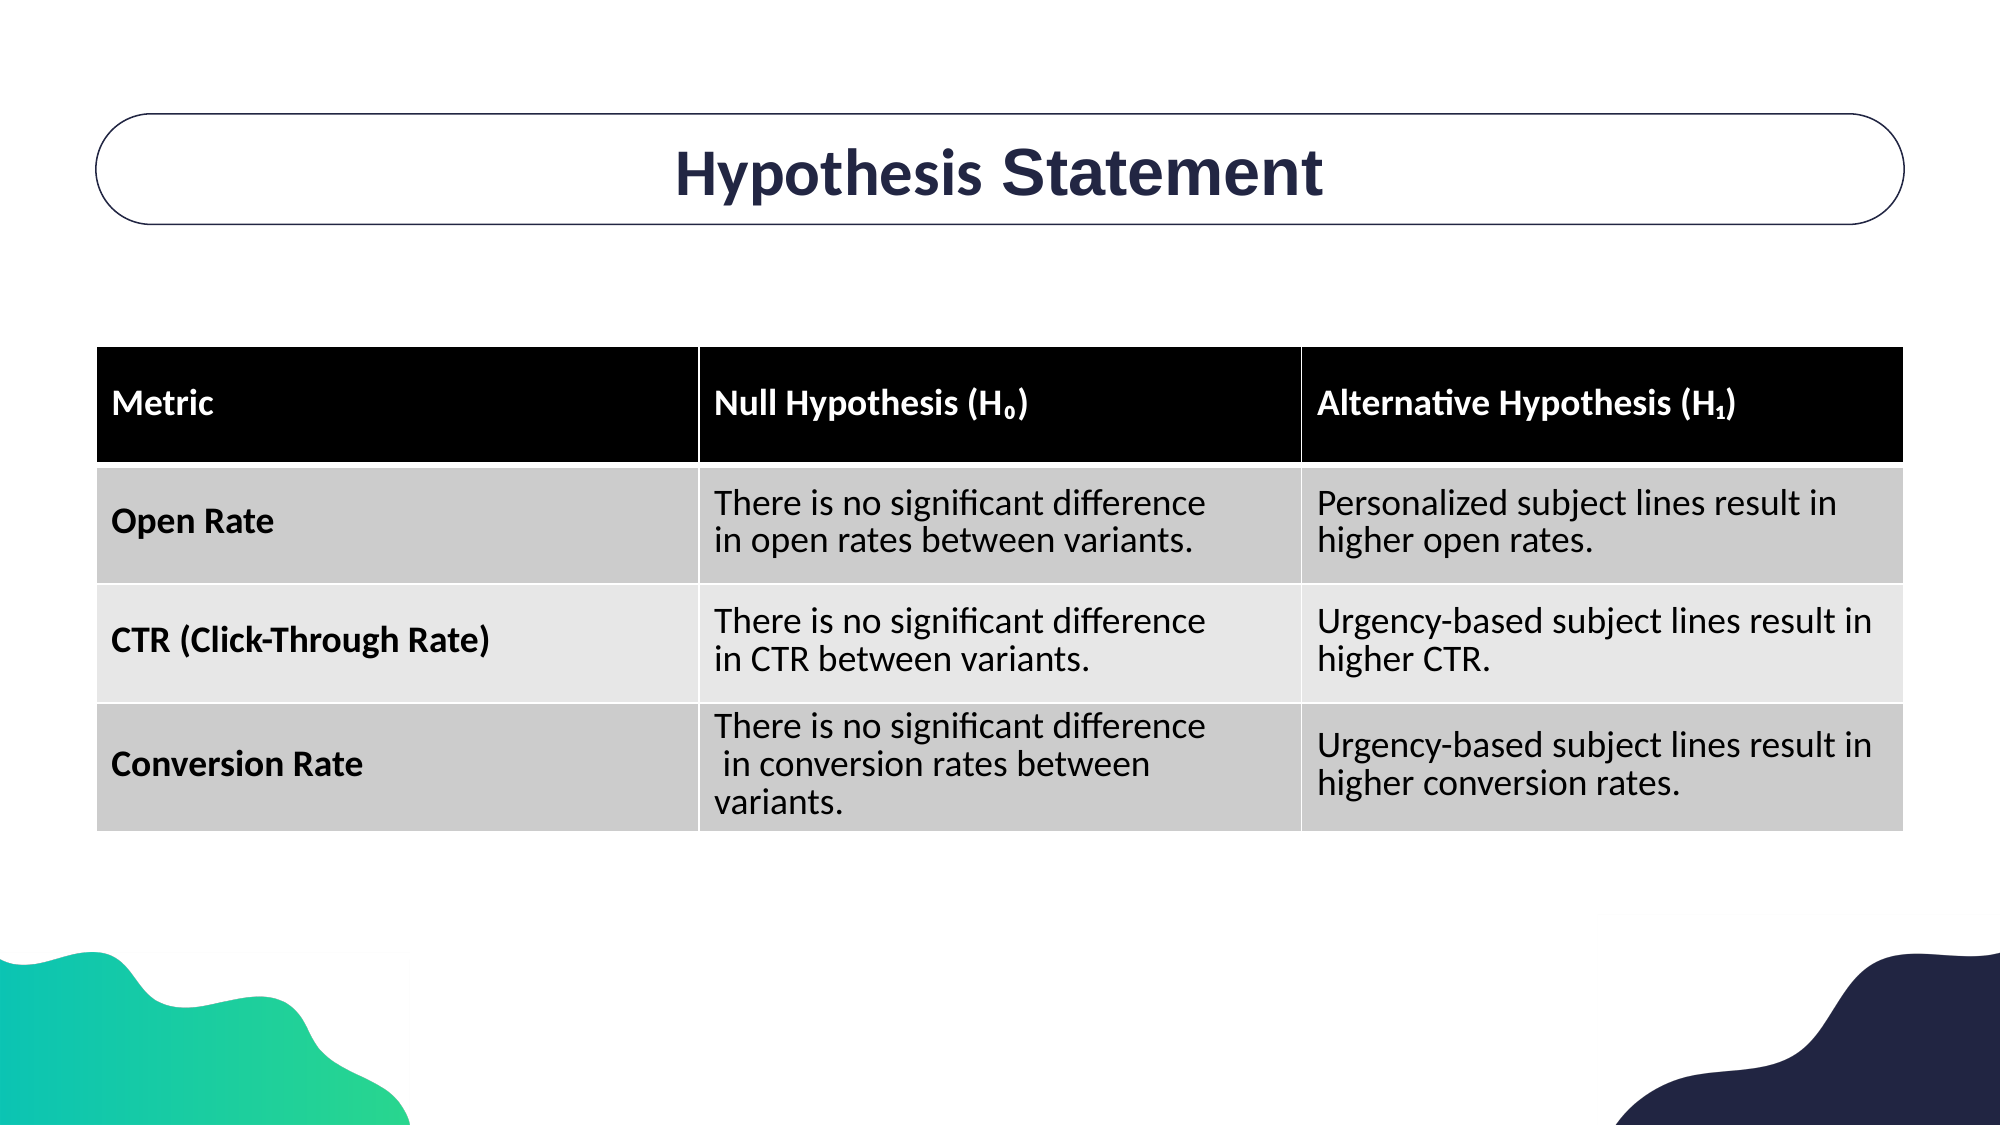

Hypothesis Statement
| Metric | Null Hypothesis (H₀) | Alternative Hypothesis (H₁) |
| --- | --- | --- |
| Open Rate | There is no significant difference in open rates between variants. | Personalized subject lines result in higher open rates. |
| CTR (Click-Through Rate) | There is no significant difference in CTR between variants. | Urgency-based subject lines result in higher CTR. |
| Conversion Rate | There is no significant difference in conversion rates between variants. | Urgency-based subject lines result in higher conversion rates. |